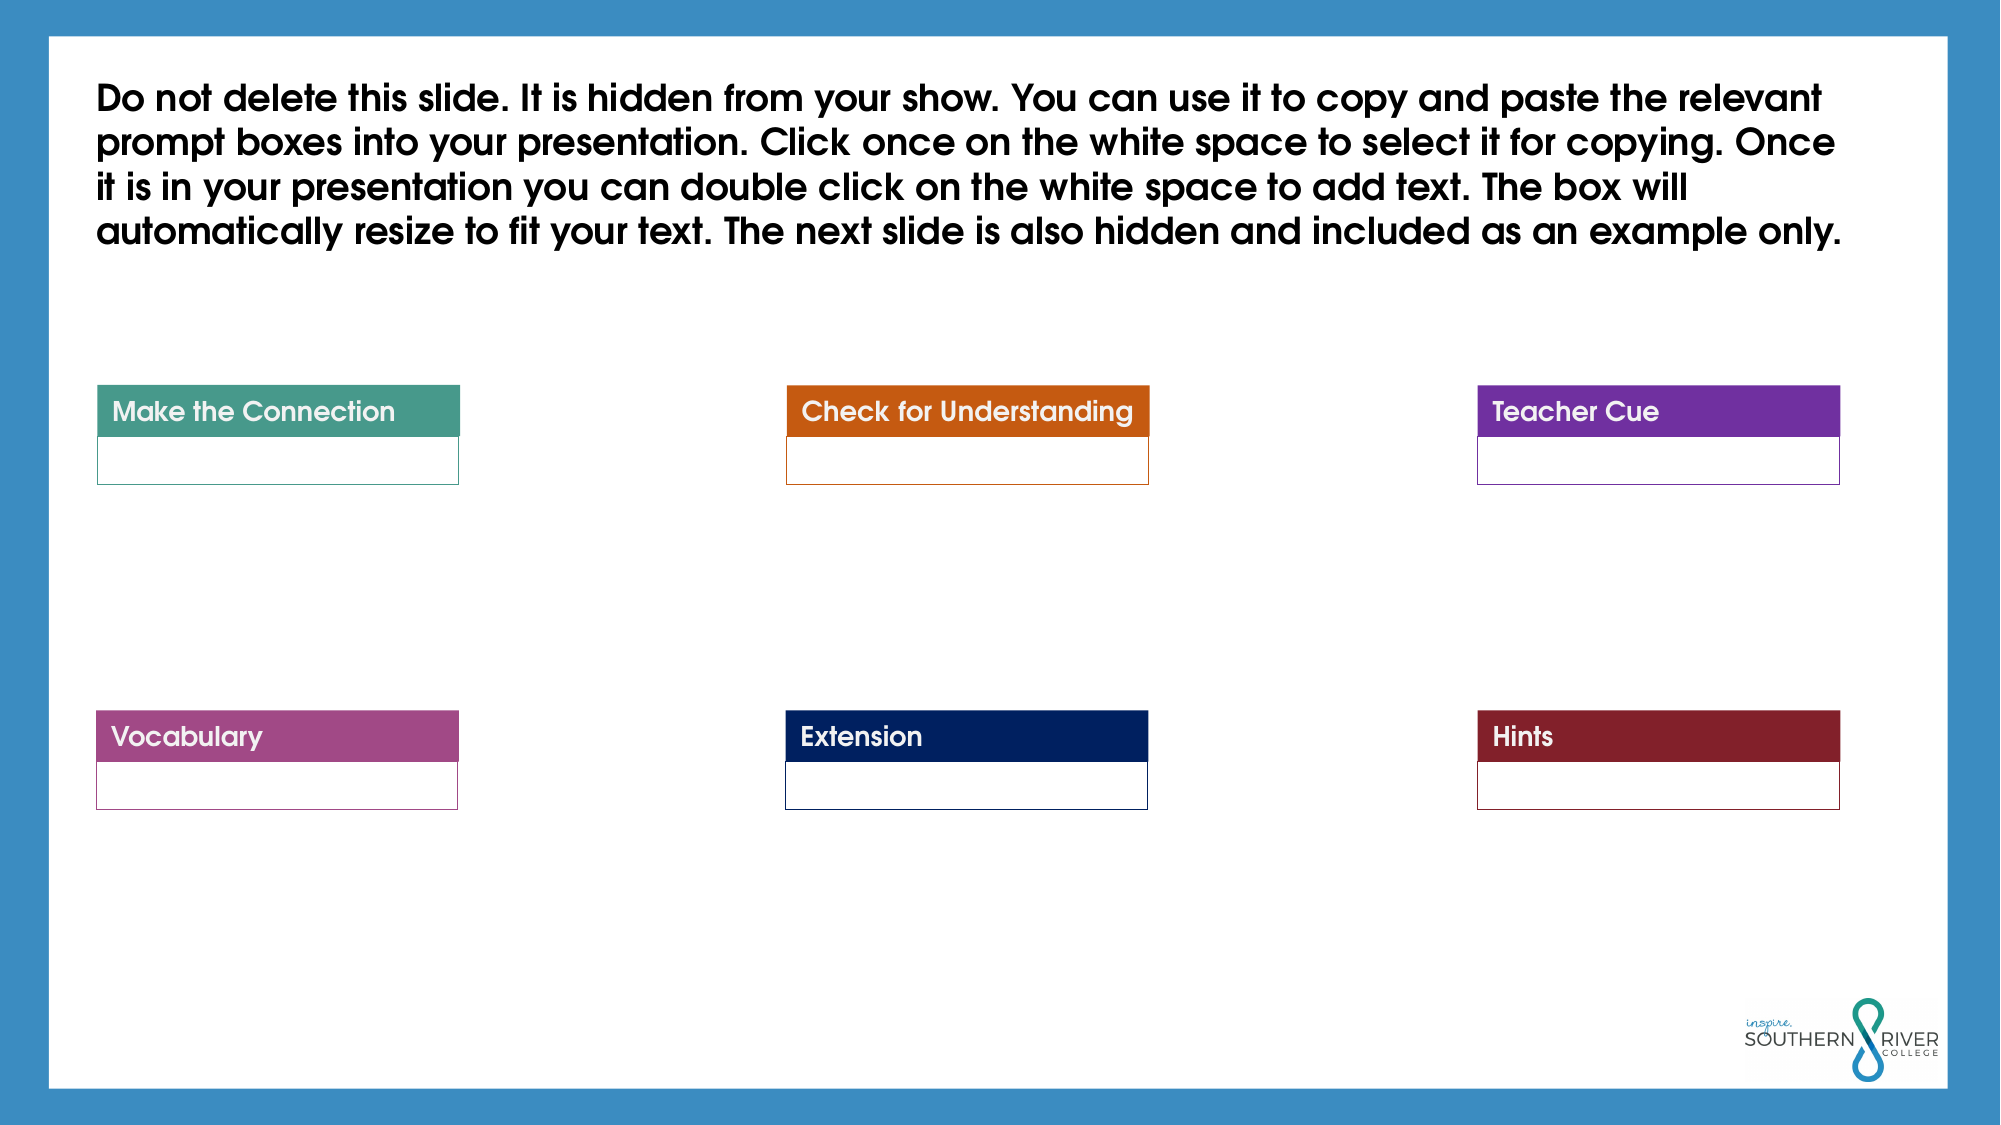

Do not delete this slide. It is hidden from your show. You can use it to copy and paste the relevant prompt boxes into your presentation. Click once on the white space to select it for copying. Once it is in your presentation you can double click on the white space to add text. The box will automatically resize to fit your text. The next slide is also hidden and included as an example only.
Make the Connection

Check for Understanding

Teacher Cue

Vocabulary

Extension

Hints